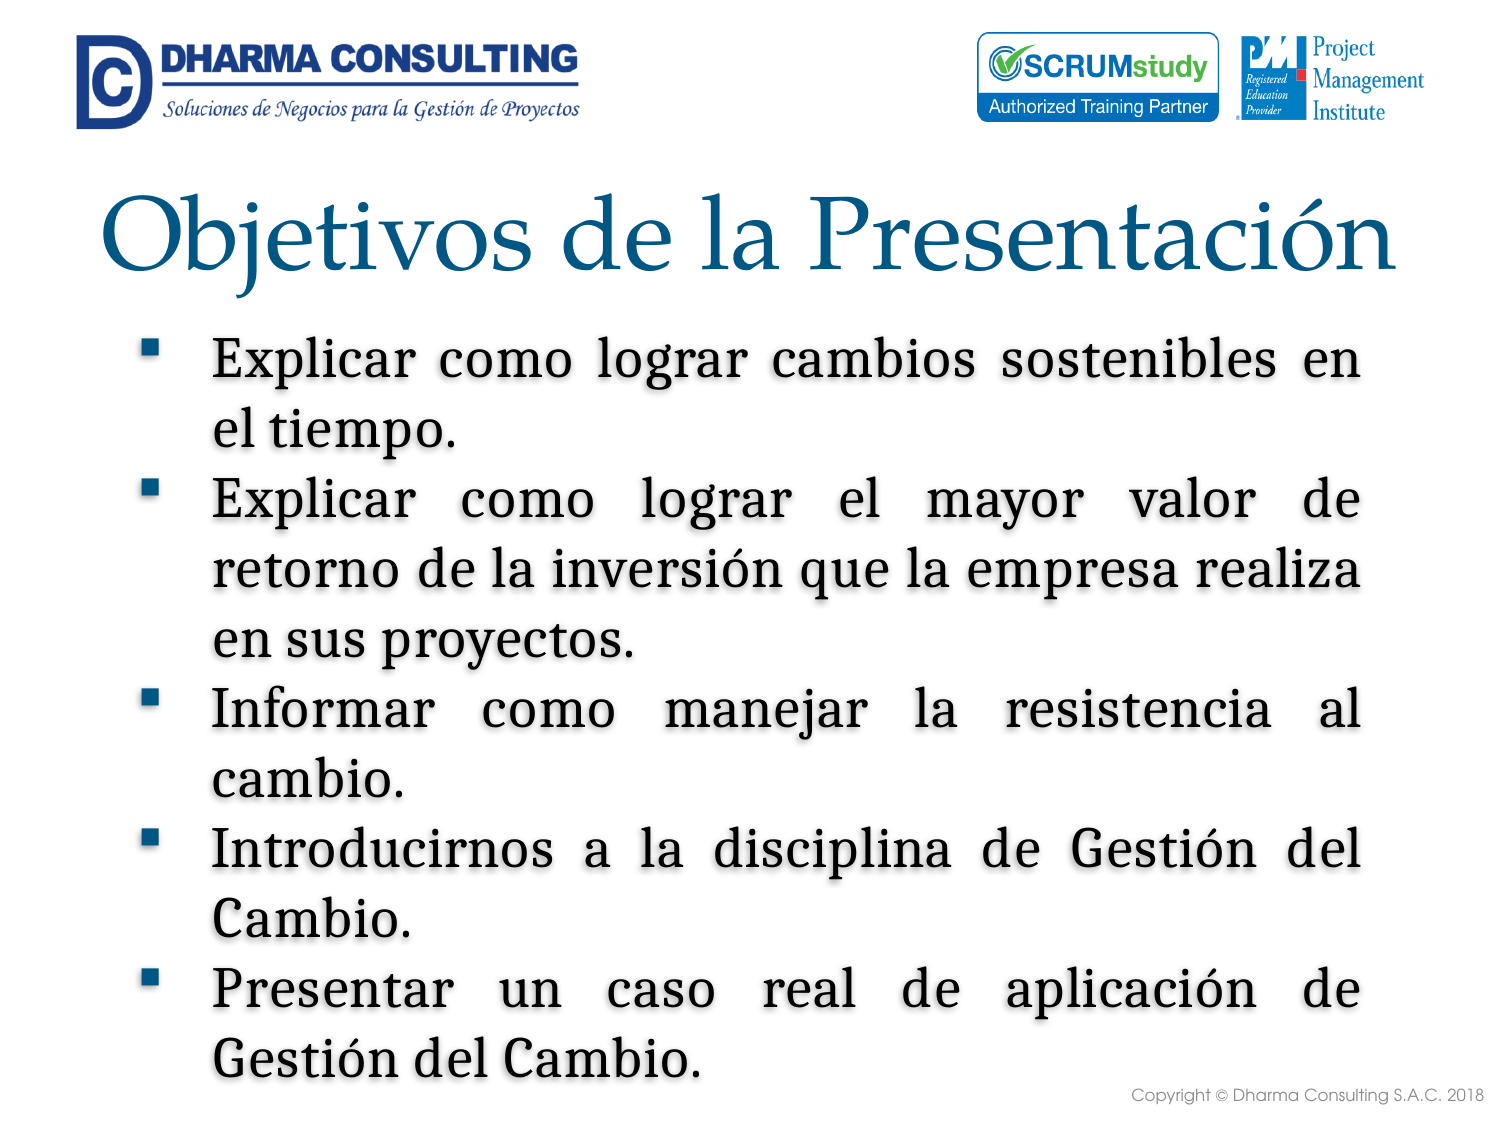

Objetivos de la Presentación
Explicar como lograr cambios sostenibles en el tiempo.
Explicar como lograr el mayor valor de retorno de la inversión que la empresa realiza en sus proyectos.
Informar como manejar la resistencia al cambio.
Introducirnos a la disciplina de Gestión del Cambio.
Presentar un caso real de aplicación de Gestión del Cambio.